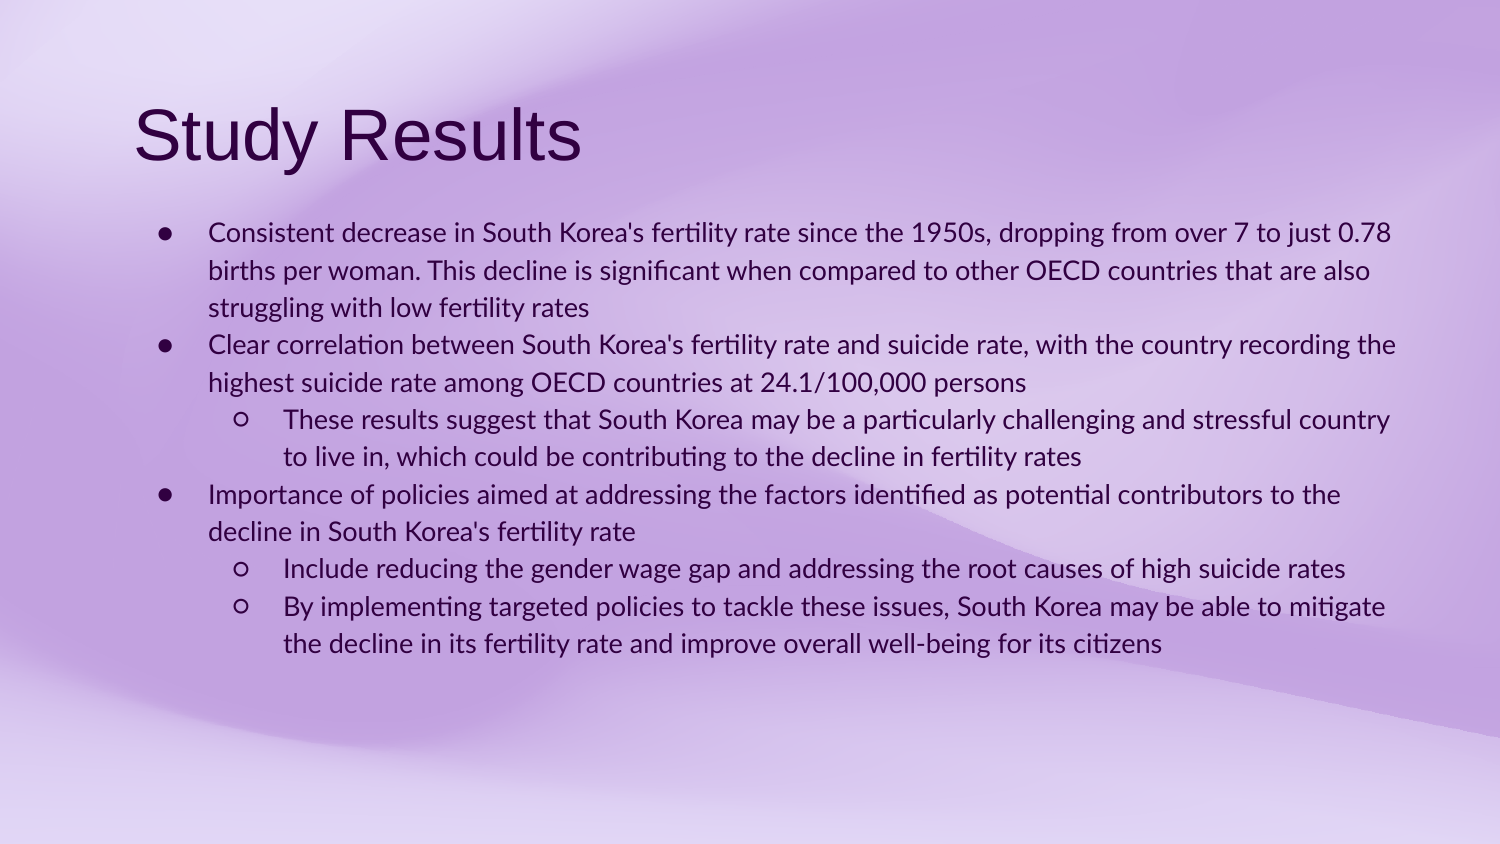

# Study Results
Consistent decrease in South Korea's fertility rate since the 1950s, dropping from over 7 to just 0.78 births per woman. This decline is significant when compared to other OECD countries that are also struggling with low fertility rates
Clear correlation between South Korea's fertility rate and suicide rate, with the country recording the highest suicide rate among OECD countries at 24.1/100,000 persons
These results suggest that South Korea may be a particularly challenging and stressful country to live in, which could be contributing to the decline in fertility rates
Importance of policies aimed at addressing the factors identified as potential contributors to the decline in South Korea's fertility rate
Include reducing the gender wage gap and addressing the root causes of high suicide rates
By implementing targeted policies to tackle these issues, South Korea may be able to mitigate the decline in its fertility rate and improve overall well-being for its citizens